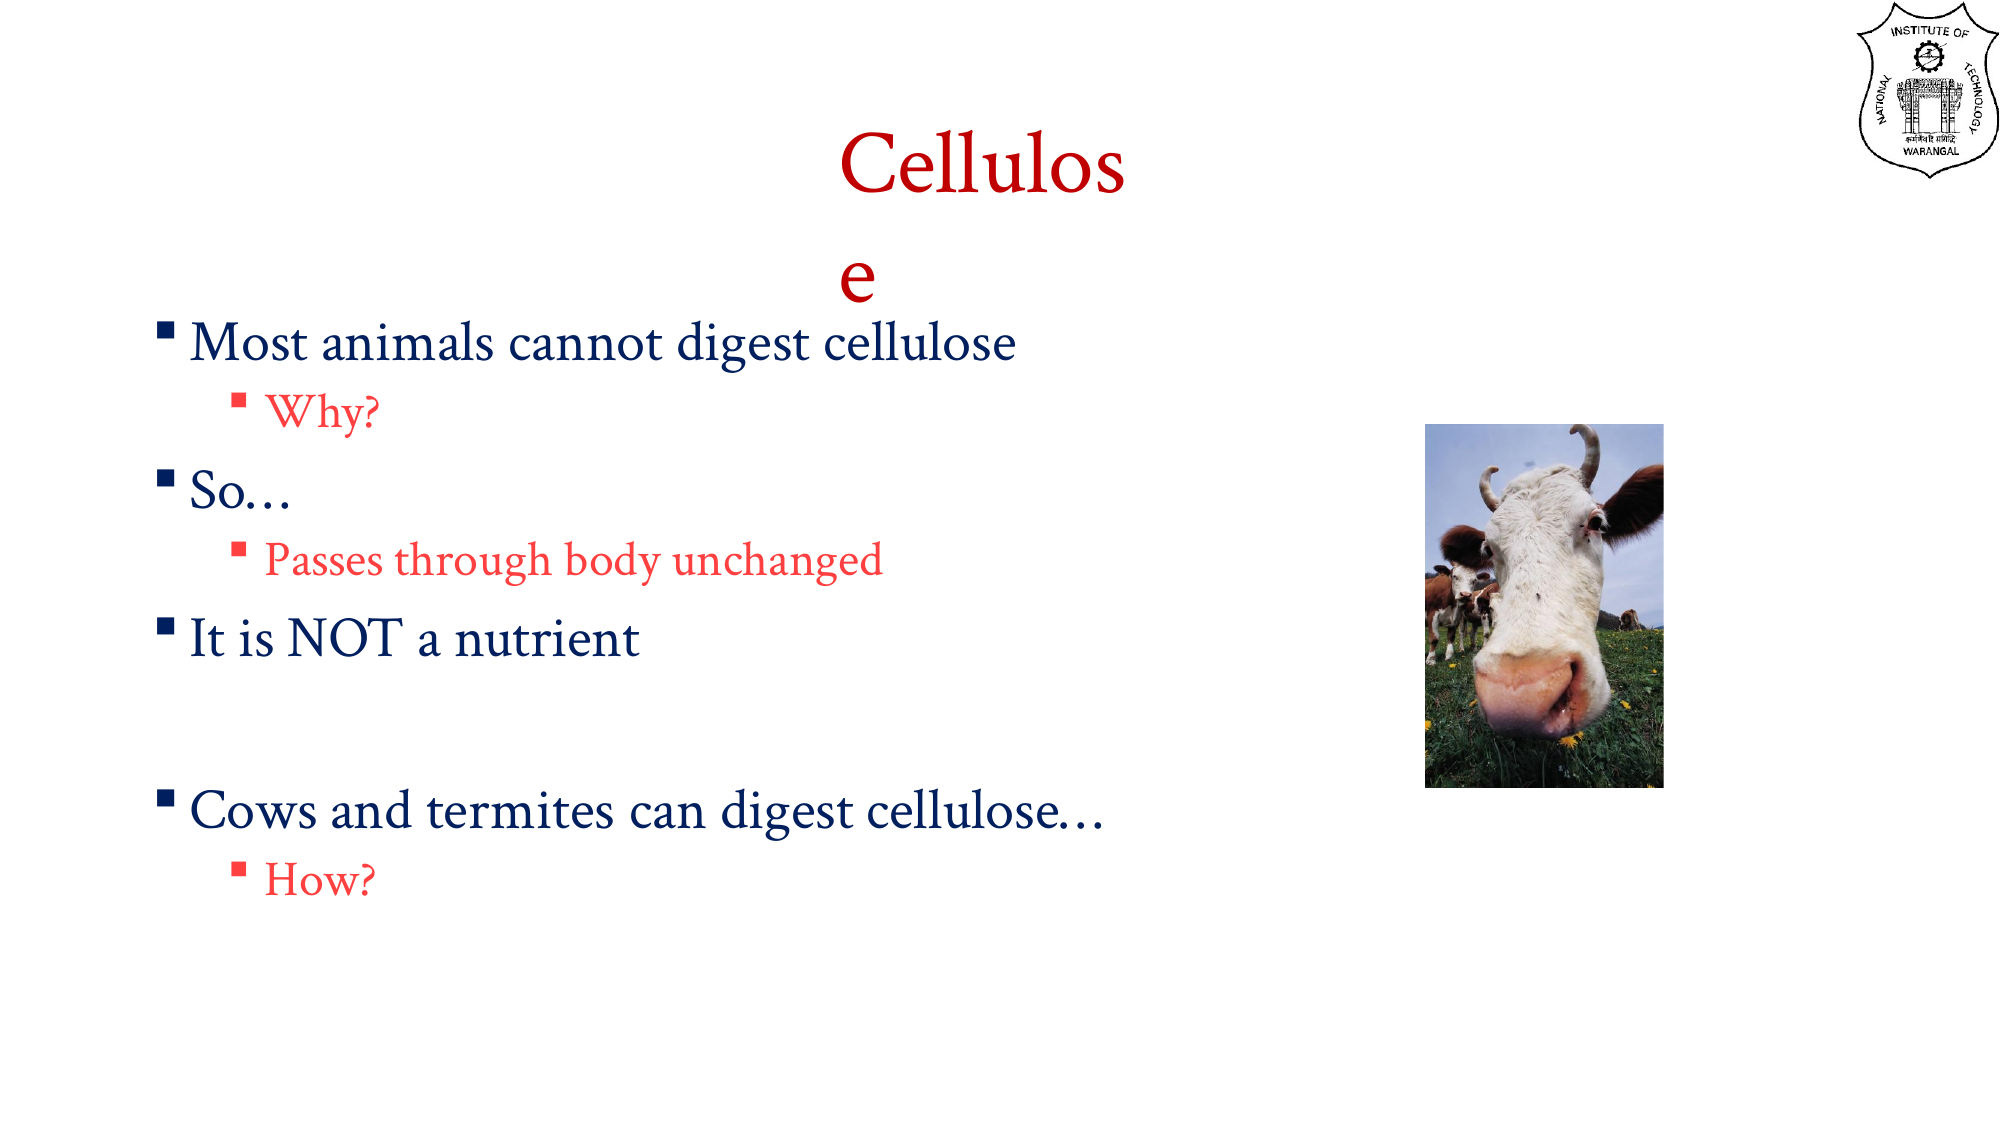

# Cellulose
Most animals cannot digest cellulose
Why?
So…
Passes through body unchanged
It is NOT a nutrient

Cows and termites can digest cellulose…
How?